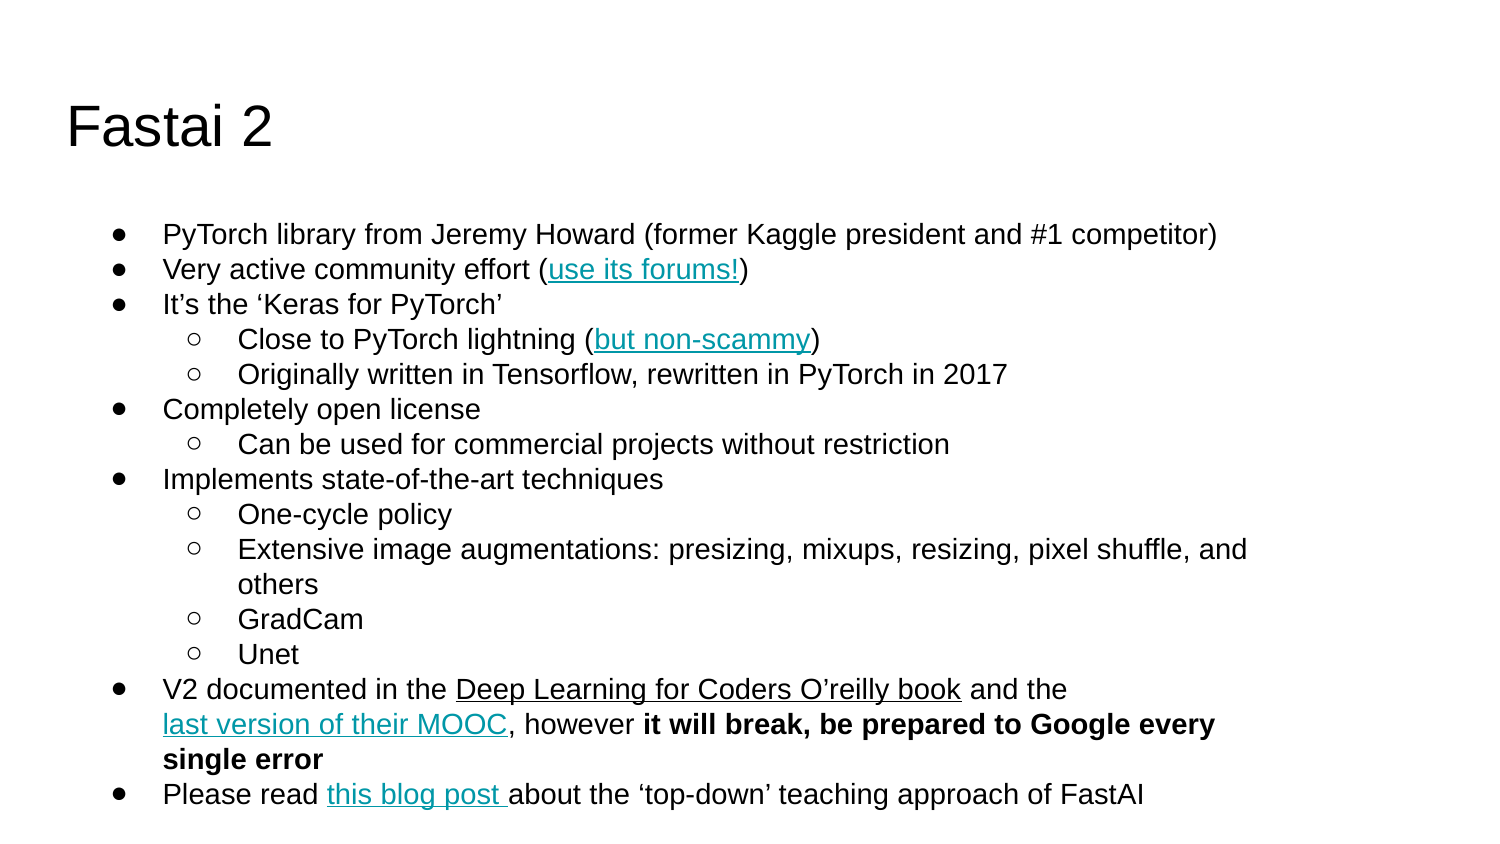

# Fastai 2
PyTorch library from Jeremy Howard (former Kaggle president and #1 competitor)
Very active community effort (use its forums!)
It’s the ‘Keras for PyTorch’
Close to PyTorch lightning (but non-scammy)
Originally written in Tensorflow, rewritten in PyTorch in 2017
Completely open license
Can be used for commercial projects without restriction
Implements state-of-the-art techniques
One-cycle policy
Extensive image augmentations: presizing, mixups, resizing, pixel shuffle, and others
GradCam
Unet
V2 documented in the Deep Learning for Coders O’reilly book and the last version of their MOOC, however it will break, be prepared to Google every single error
Please read this blog post about the ‘top-down’ teaching approach of FastAI